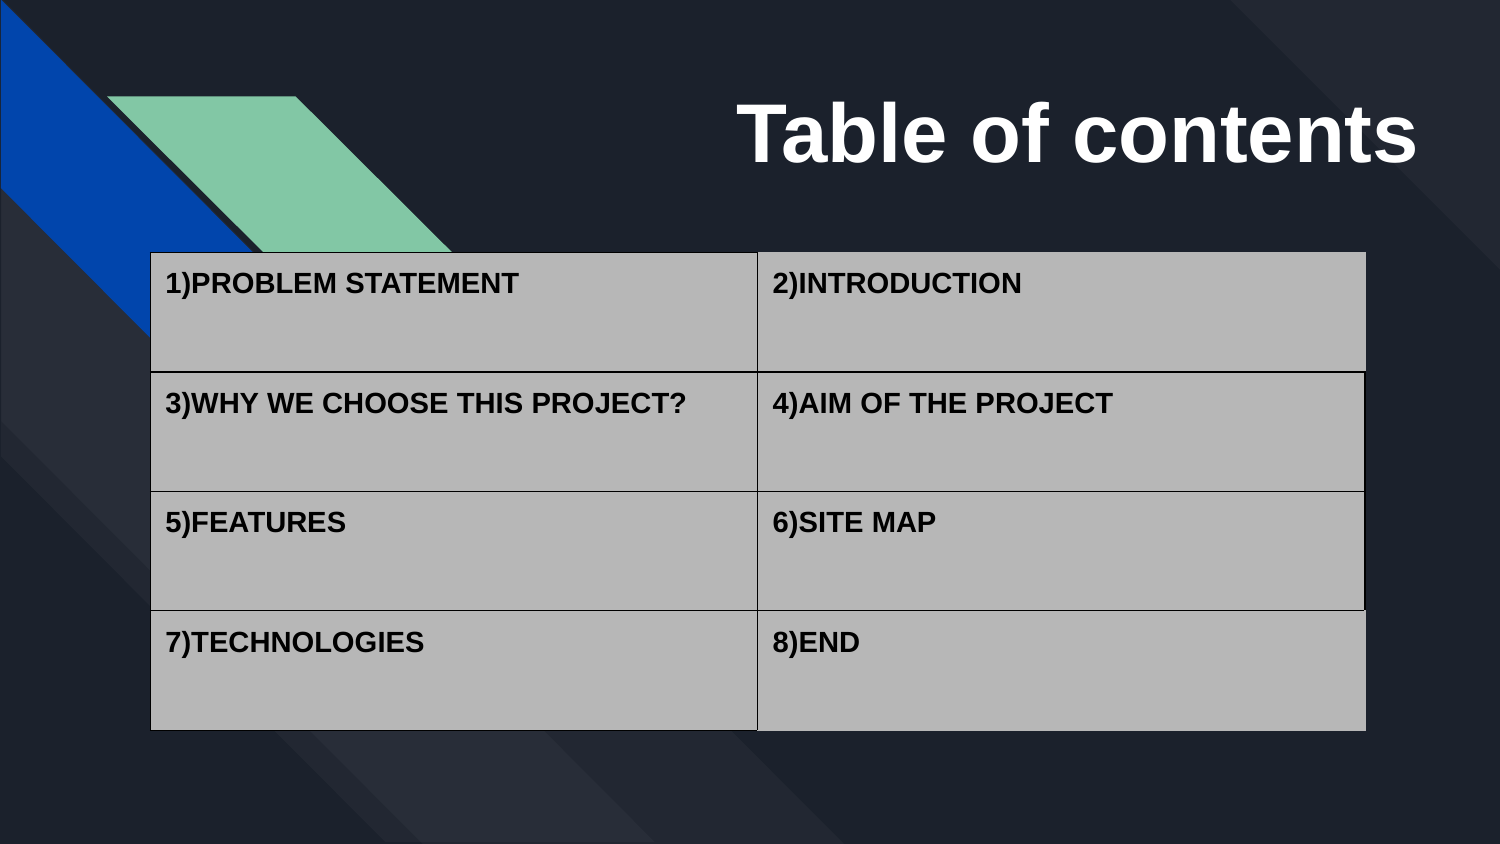

# Table of contents
| 1)PROBLEM STATEMENT | 2)INTRODUCTION |
| --- | --- |
| 3)WHY WE CHOOSE THIS PROJECT? | 4)AIM OF THE PROJECT |
| 5)FEATURES | 6)SITE MAP |
| 7)TECHNOLOGIES | 8)END |